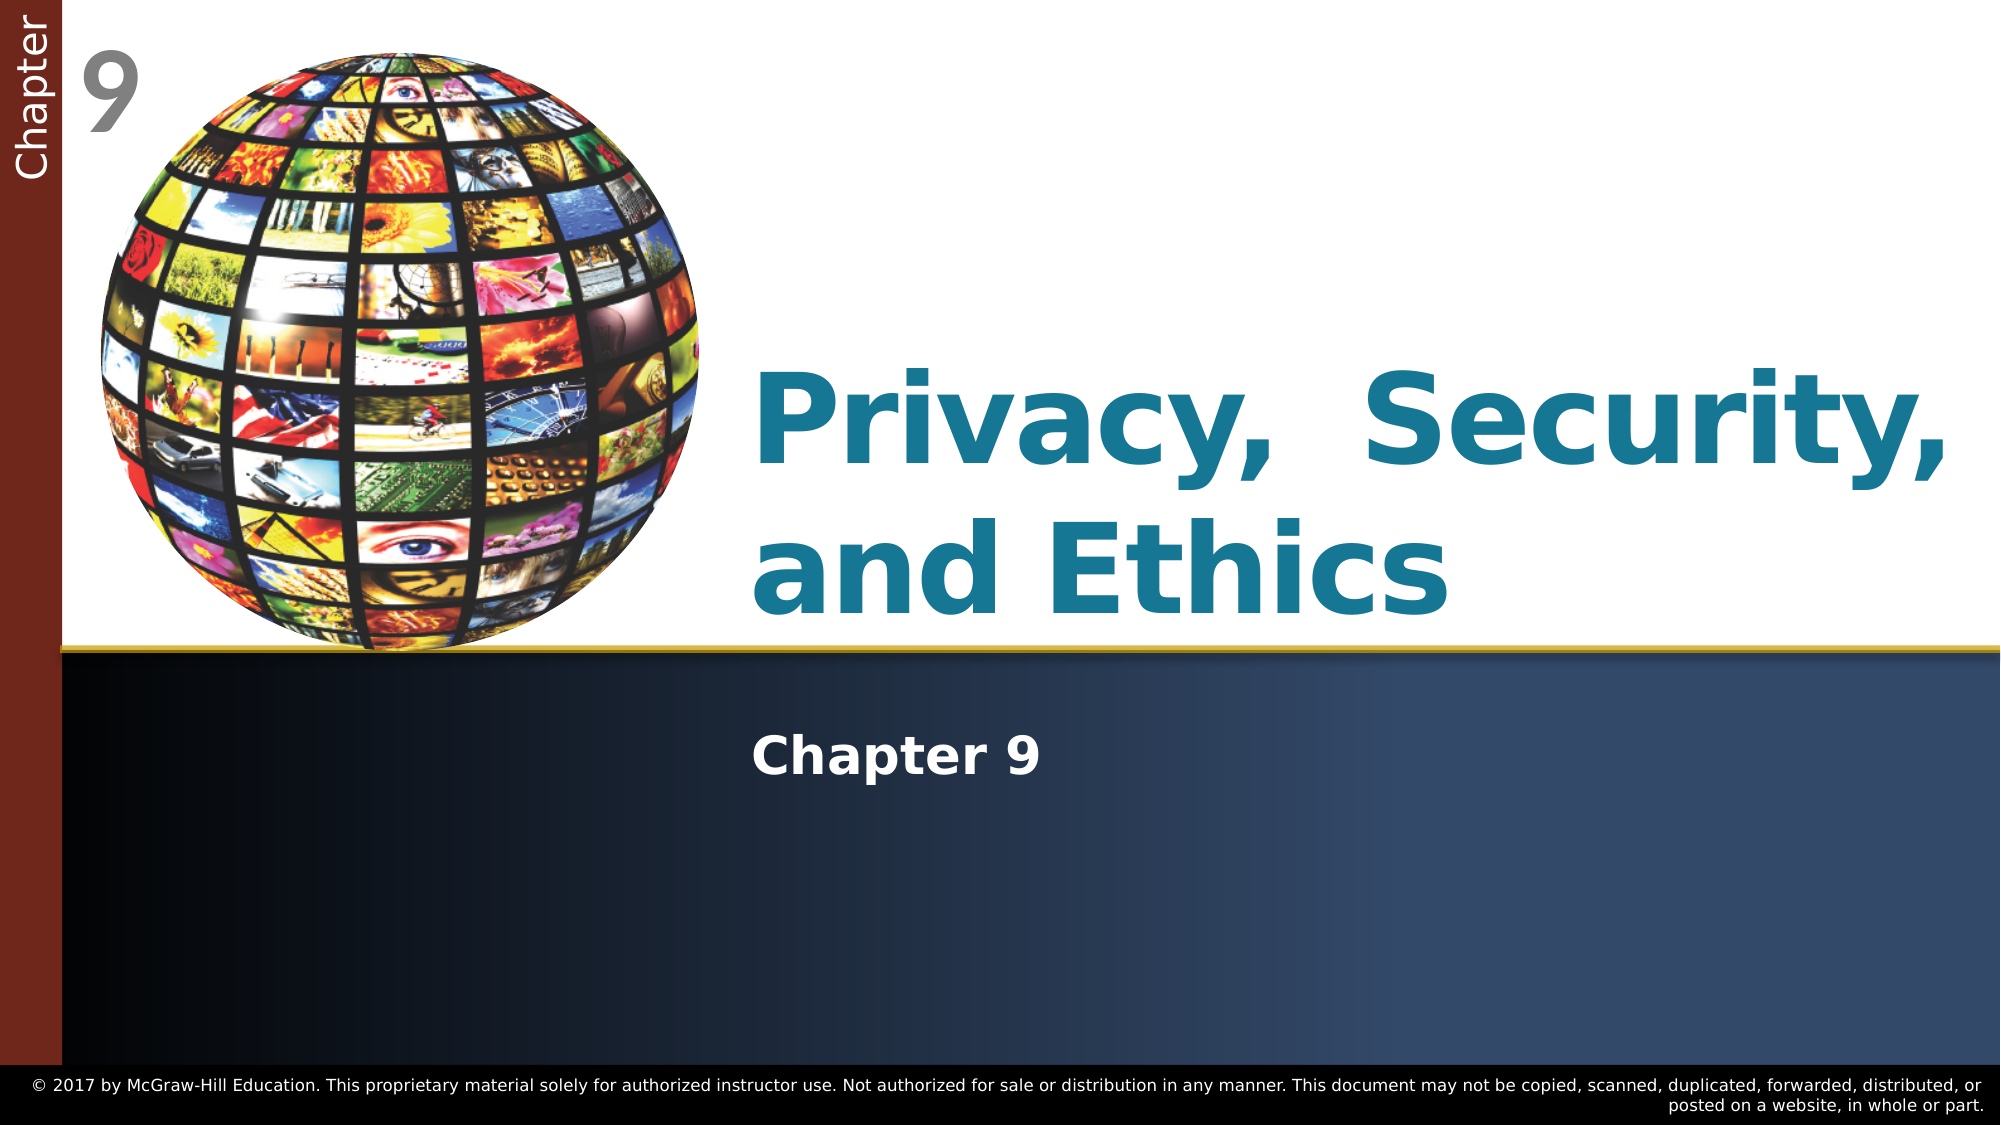

9
# Privacy,  Security, and Ethics
Chapter 9